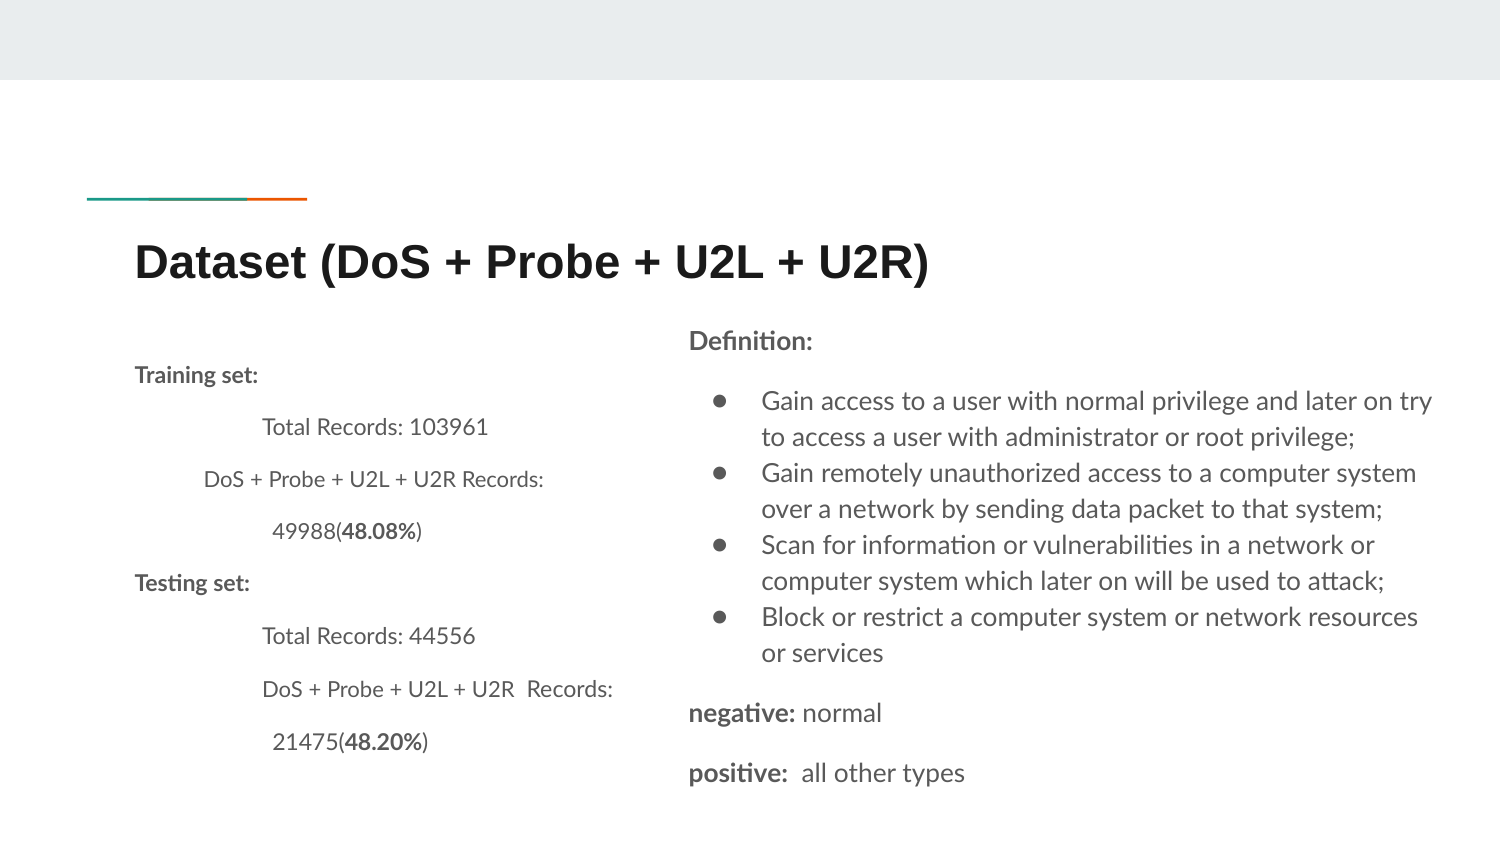

# Dataset (DoS + Probe + U2L + U2R)
Definition:
Gain access to a user with normal privilege and later on try to access a user with administrator or root privilege;
Gain remotely unauthorized access to a computer system over a network by sending data packet to that system;
Scan for information or vulnerabilities in a network or computer system which later on will be used to attack;
Block or restrict a computer system or network resources or services
negative: normal
positive:  all other types
Training set:
	Total Records: 103961
DoS + Probe + U2L + U2R Records:
49988(48.08%)
Testing set:
	Total Records: 44556
	DoS + Probe + U2L + U2R  Records:
21475(48.20%)